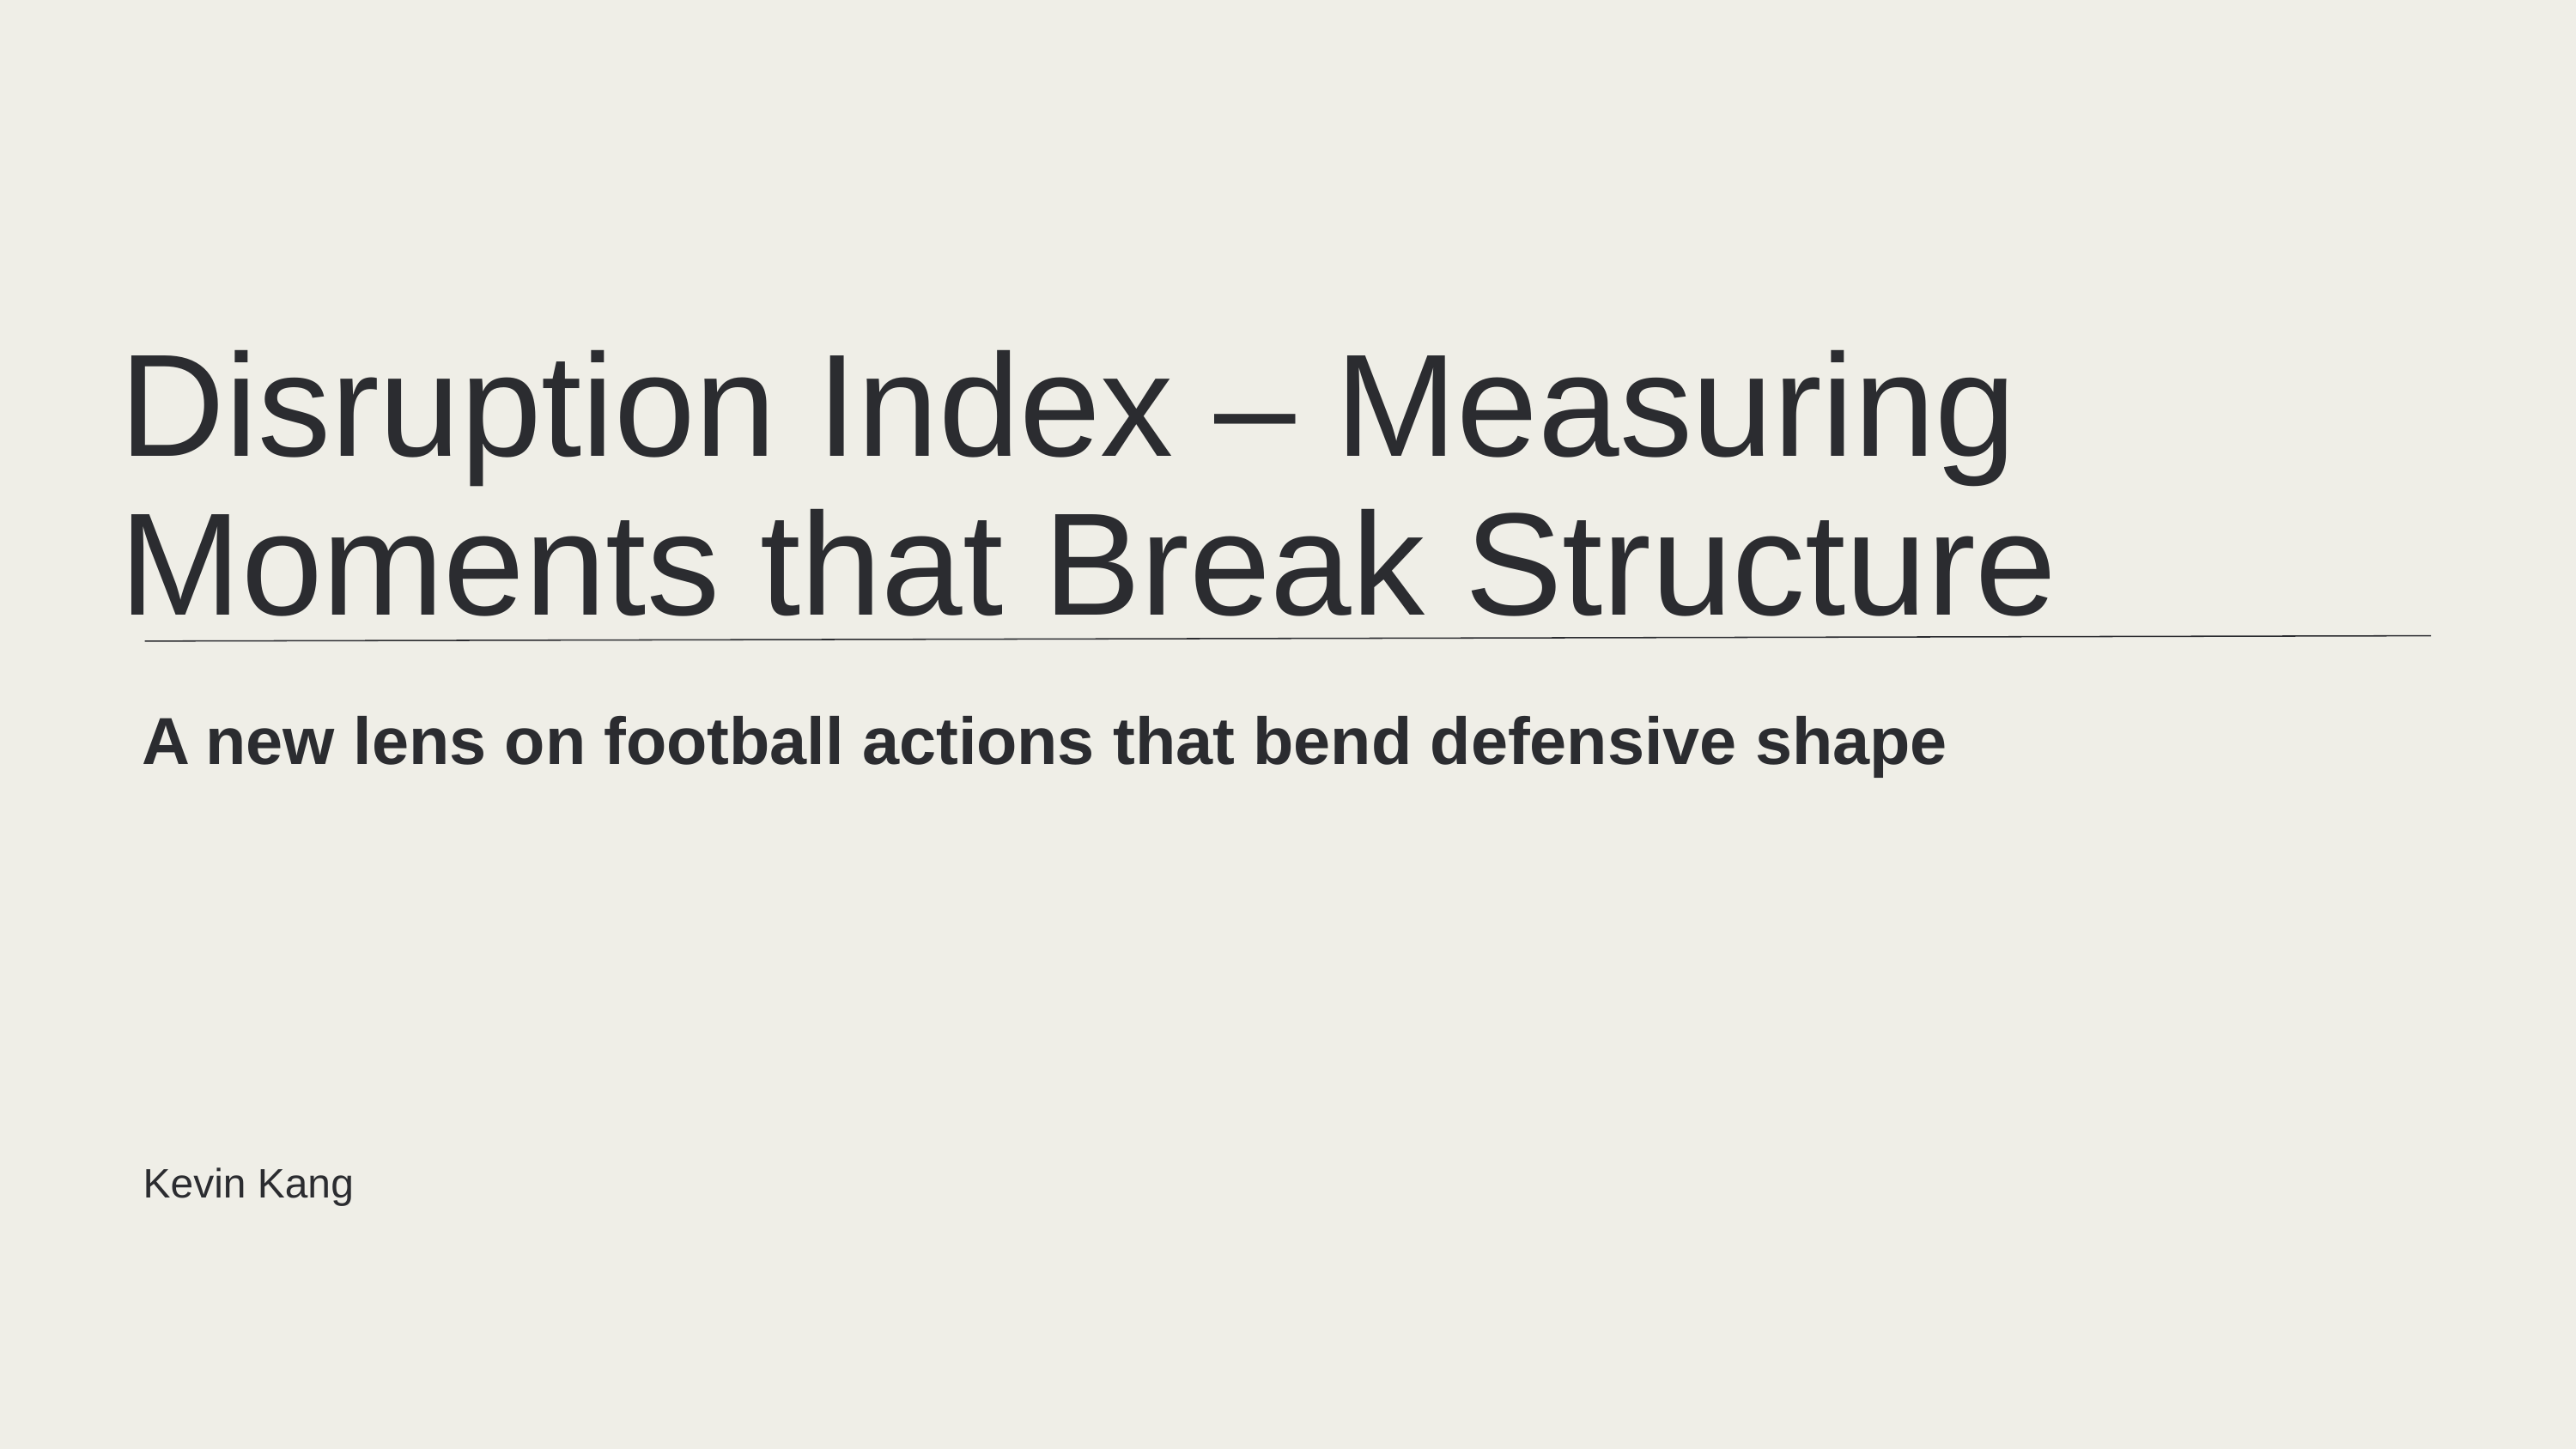

Disruption Index – Measuring Moments that Break Structure
A new lens on football actions that bend defensive shape
Kevin Kang